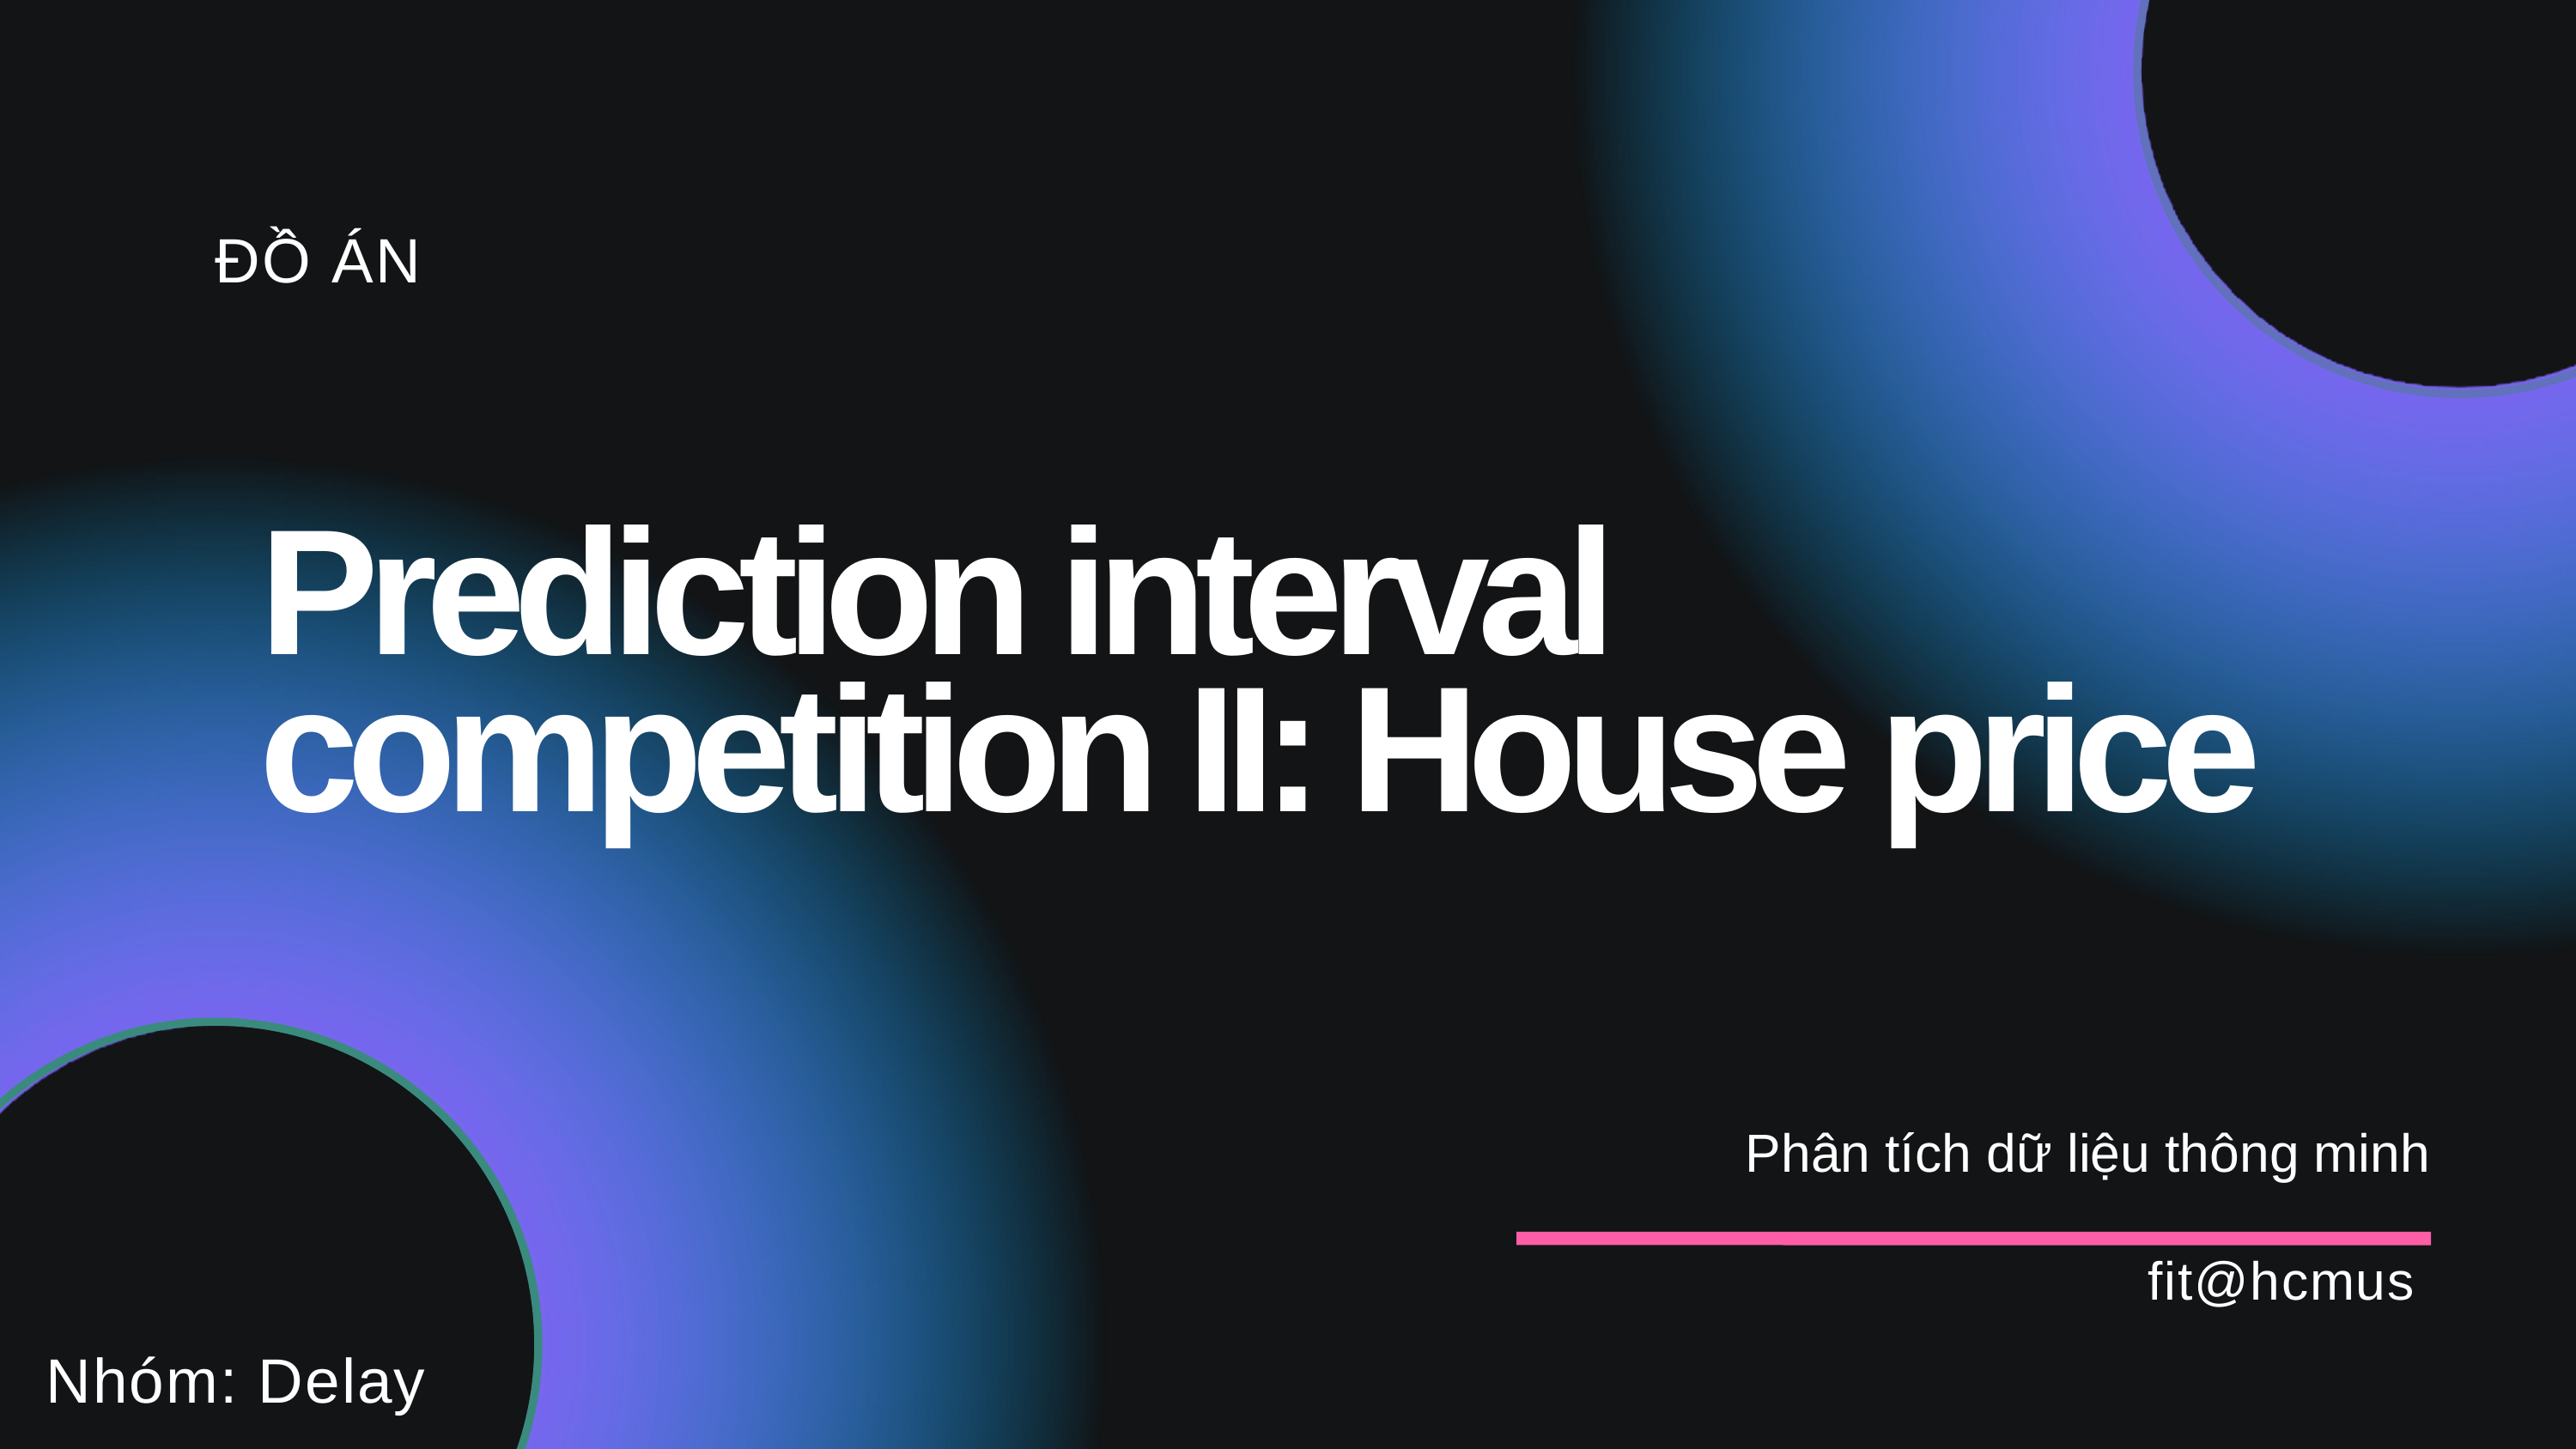

ĐỒ ÁN

Prediction interval competition II: House price

Phân tích dữ liệu thông minh

fit@hcmus
Nhóm: Delay